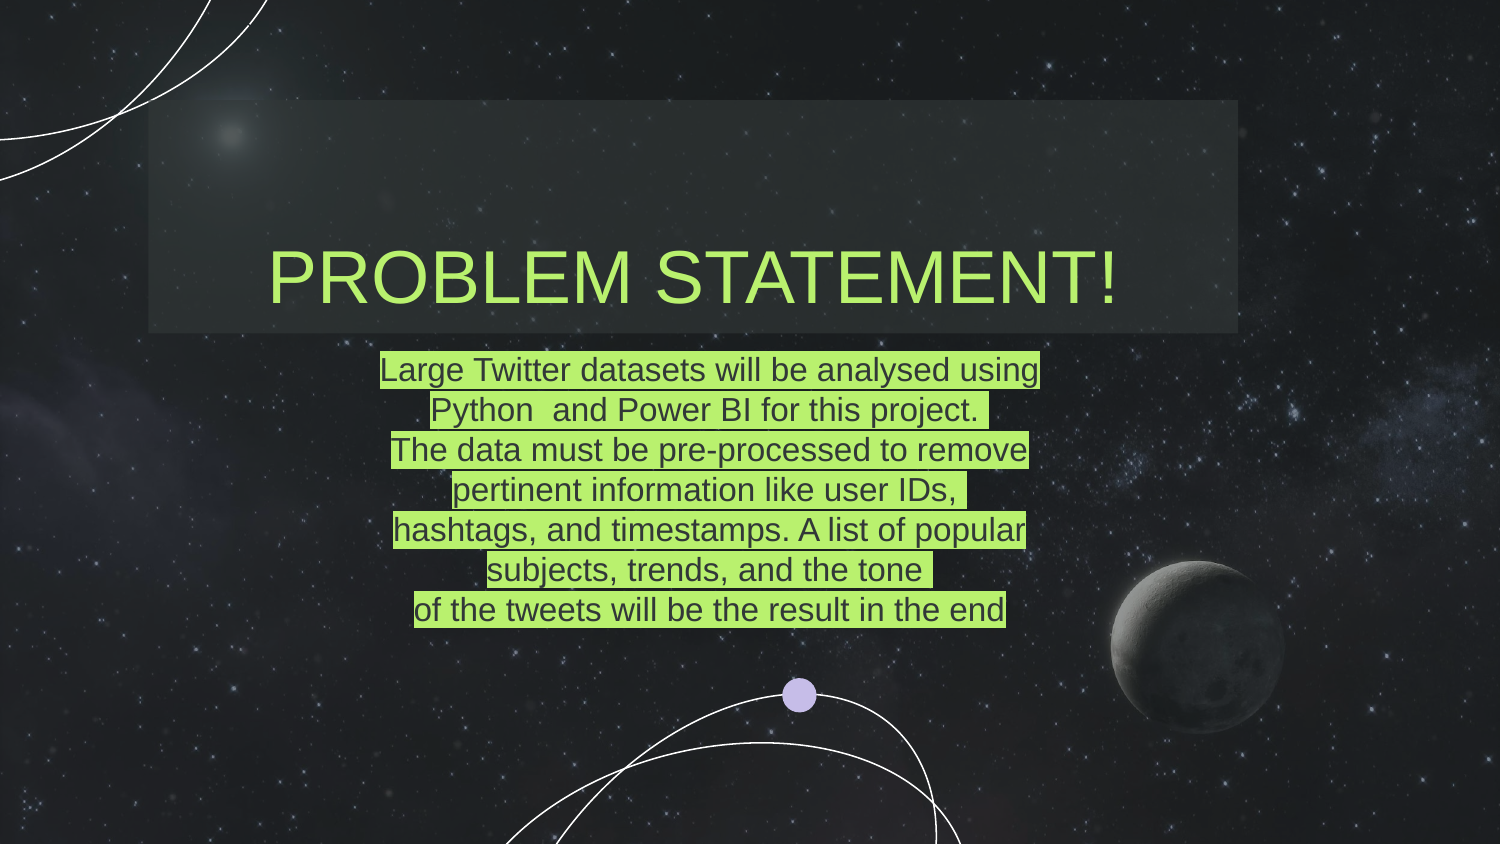

# PROBLEM STATEMENT!
Large Twitter datasets will be analysed using Python  and Power BI for this project.
The data must be pre-processed to remove pertinent information like user IDs,
hashtags, and timestamps. A list of popular subjects, trends, and the tone
of the tweets will be the result in the end